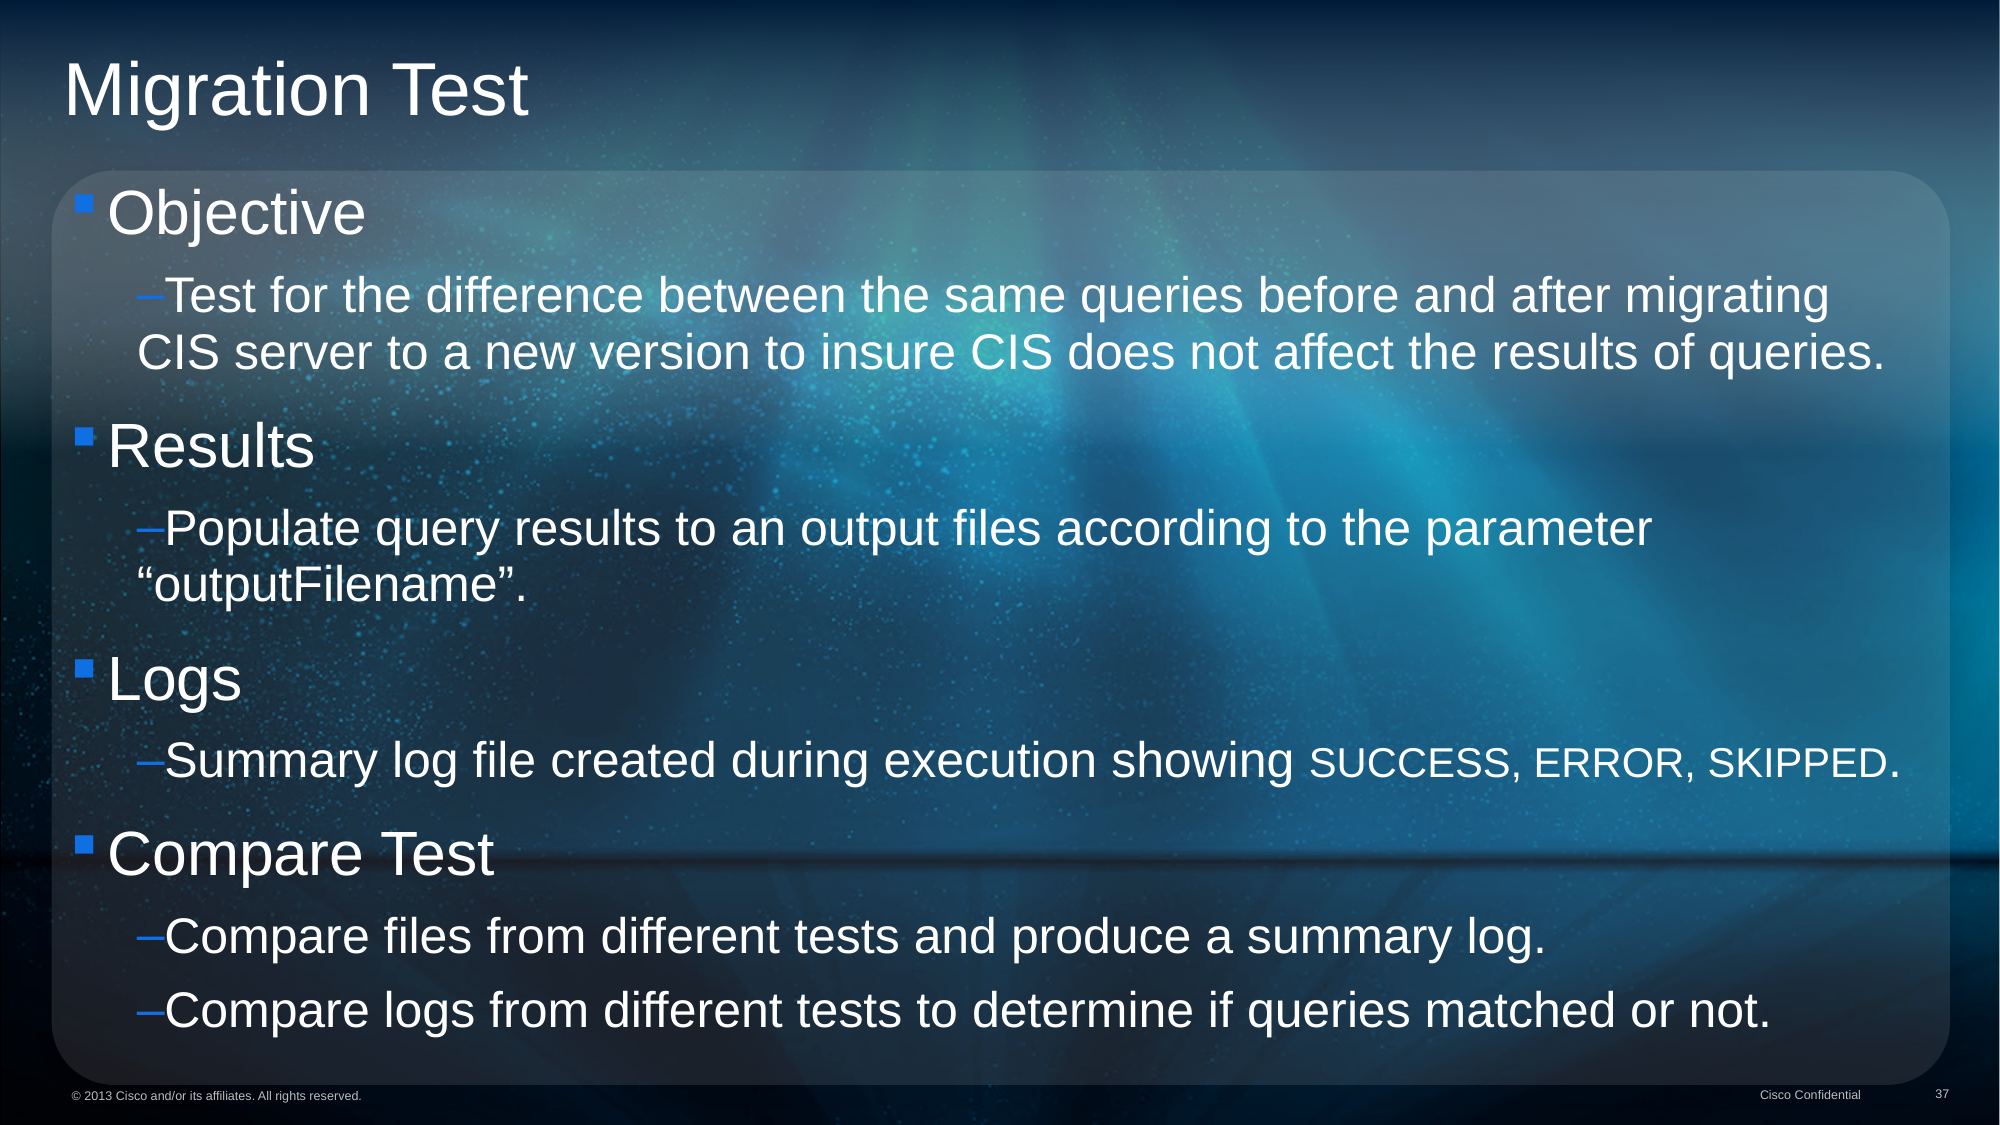

Migration Test

Objective
Test for the difference between the same queries before and after migrating CIS server to a new version to insure CIS does not affect the results of queries.
Results
Populate query results to an output files according to the parameter “outputFilename”.
Logs
Summary log file created during execution showing SUCCESS, ERROR, SKIPPED.
Compare Test
Compare files from different tests and produce a summary log.
Compare logs from different tests to determine if queries matched or not.